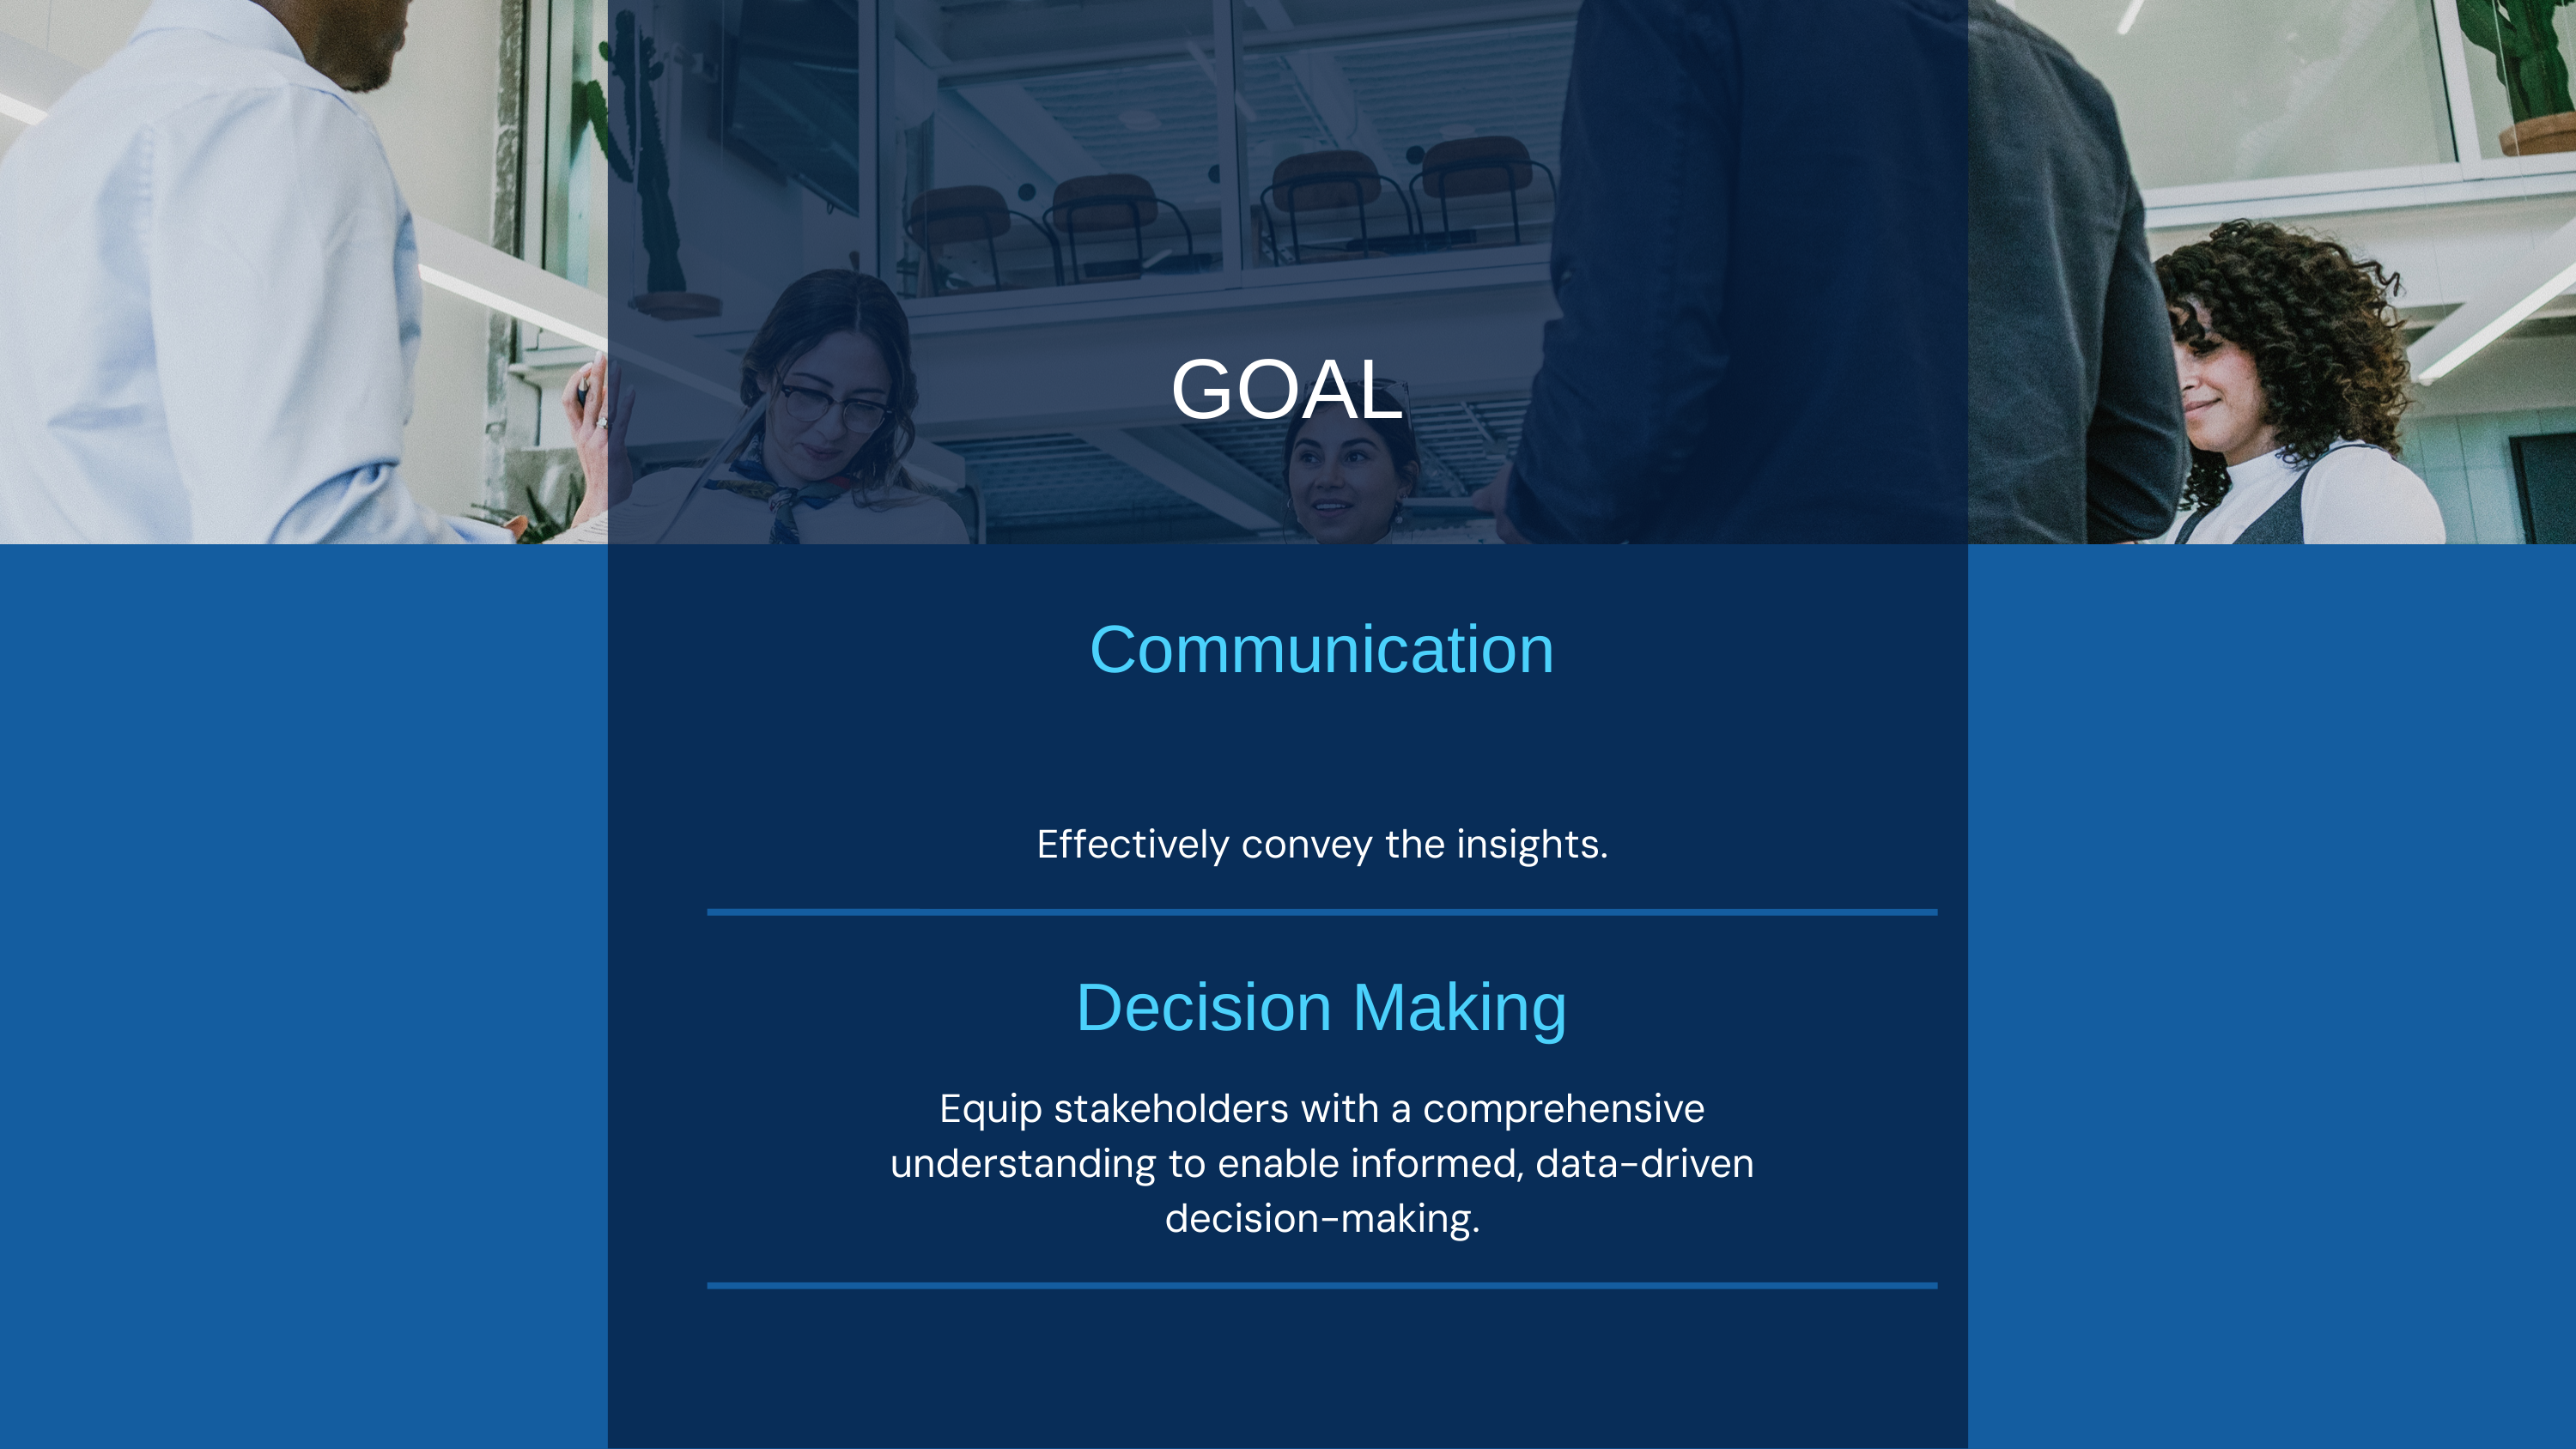

GOAL
Communication

Effectively convey the insights.

Decision Making
Equip stakeholders with a comprehensive understanding to enable informed, data-driven decision-making.